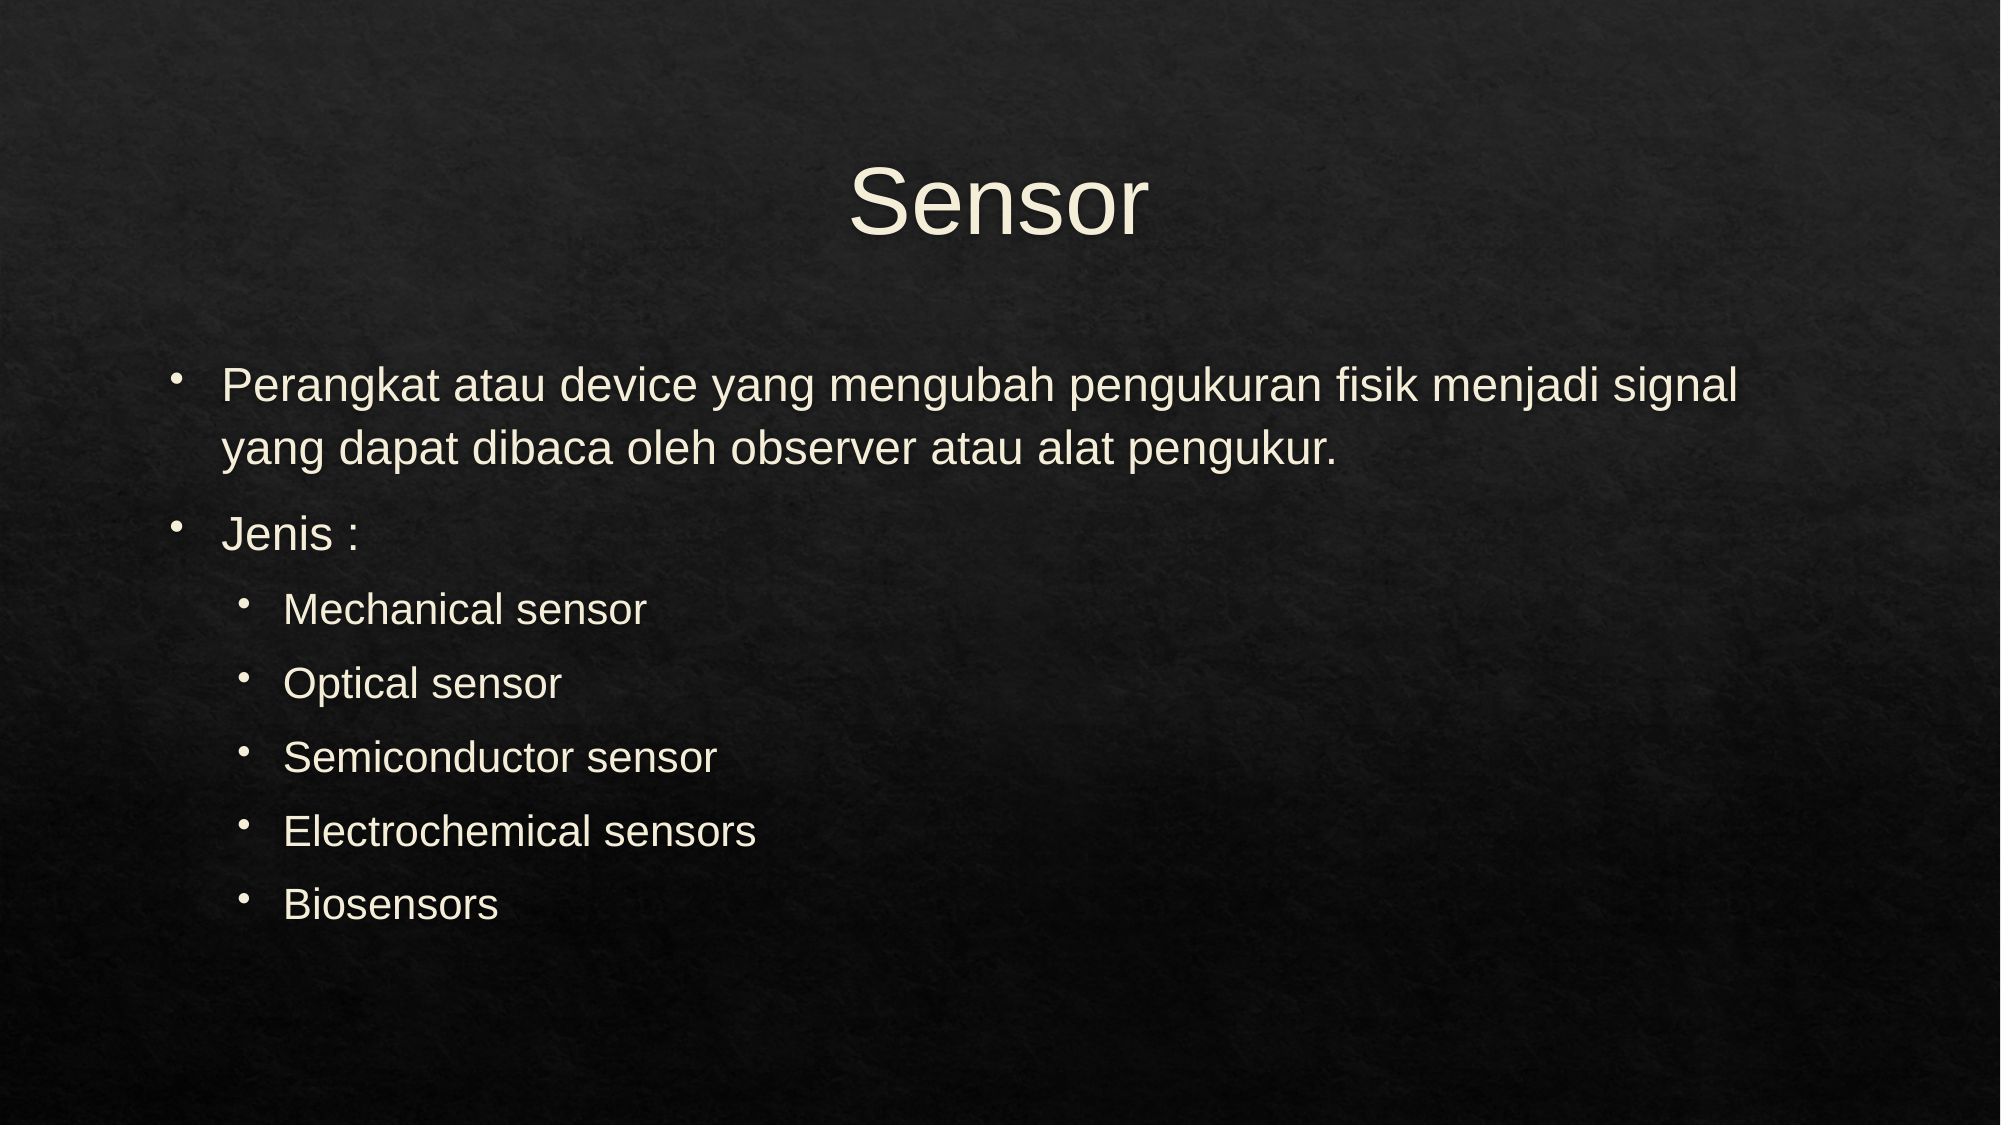

# Sensor
Perangkat atau device yang mengubah pengukuran fisik menjadi signal yang dapat dibaca oleh observer atau alat pengukur.
Jenis :
Mechanical sensor
Optical sensor
Semiconductor sensor
Electrochemical sensors
Biosensors